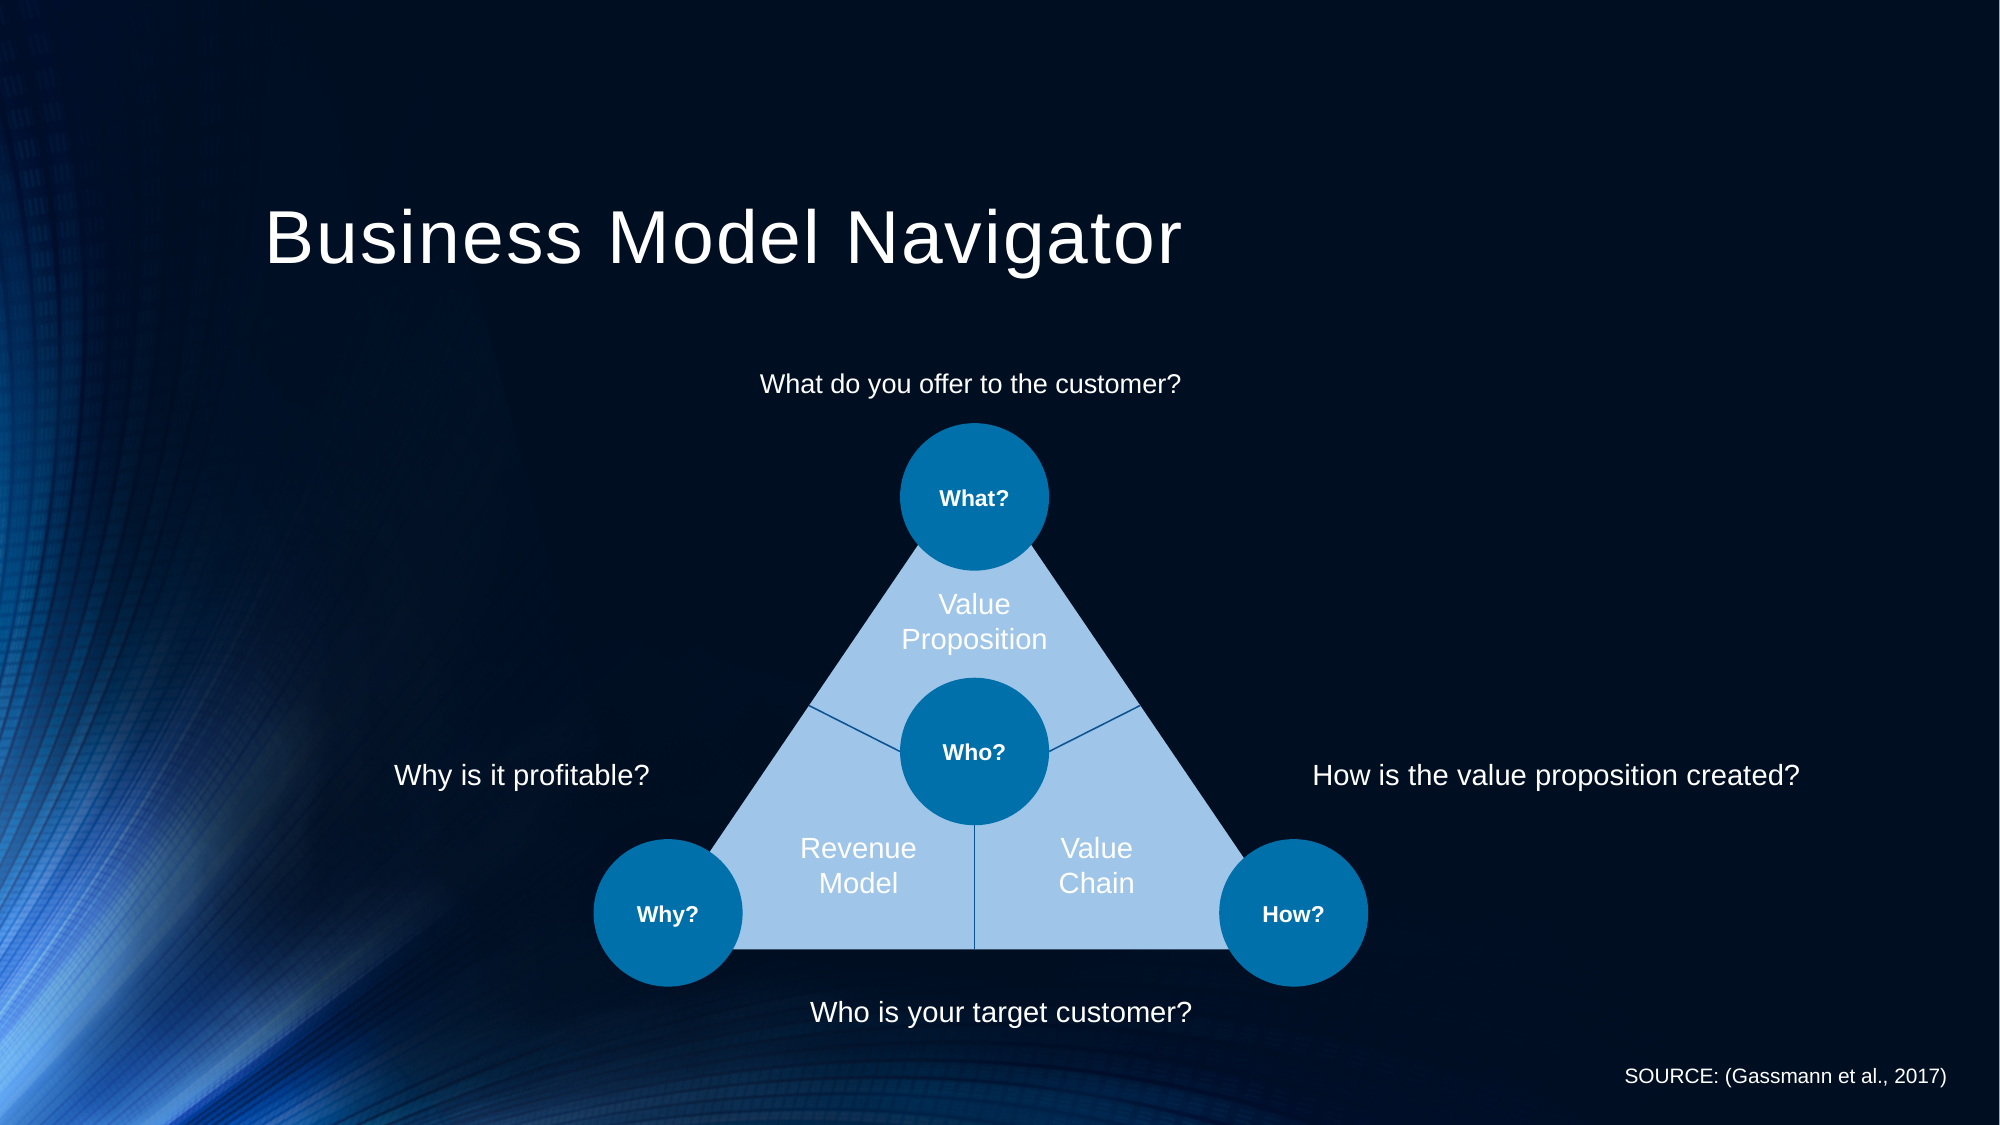

# Business Model Navigator
What do you offer to the customer?
What?

Value Proposition
Who?
Revenue Model
Value Chain
Why?
How?
Why is it profitable?
How is the value proposition created?
Who is your target customer?
SOURCE: (Gassmann et al., 2017)